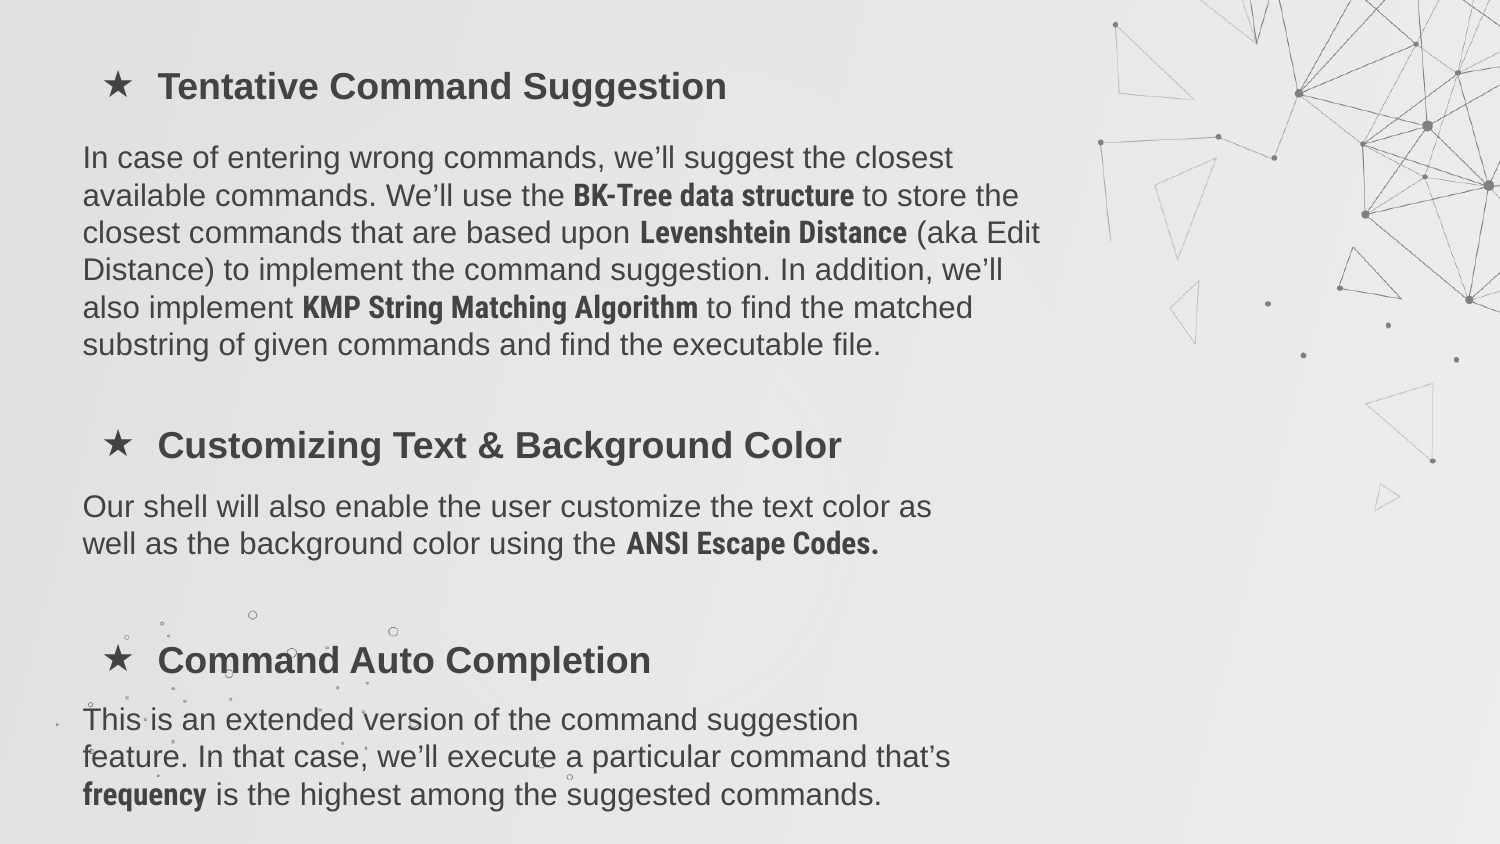

Tentative Command Suggestion
In case of entering wrong commands, we’ll suggest the closest available commands. We’ll use the BK-Tree data structure to store the closest commands that are based upon Levenshtein Distance (aka Edit Distance) to implement the command suggestion. In addition, we’ll also implement KMP String Matching Algorithm to find the matched substring of given commands and find the executable file.
Customizing Text & Background Color
Our shell will also enable the user customize the text color as well as the background color using the ANSI Escape Codes.
Command Auto Completion
This is an extended version of the command suggestion feature. In that case, we’ll execute a particular command that’s frequency is the highest among the suggested commands.